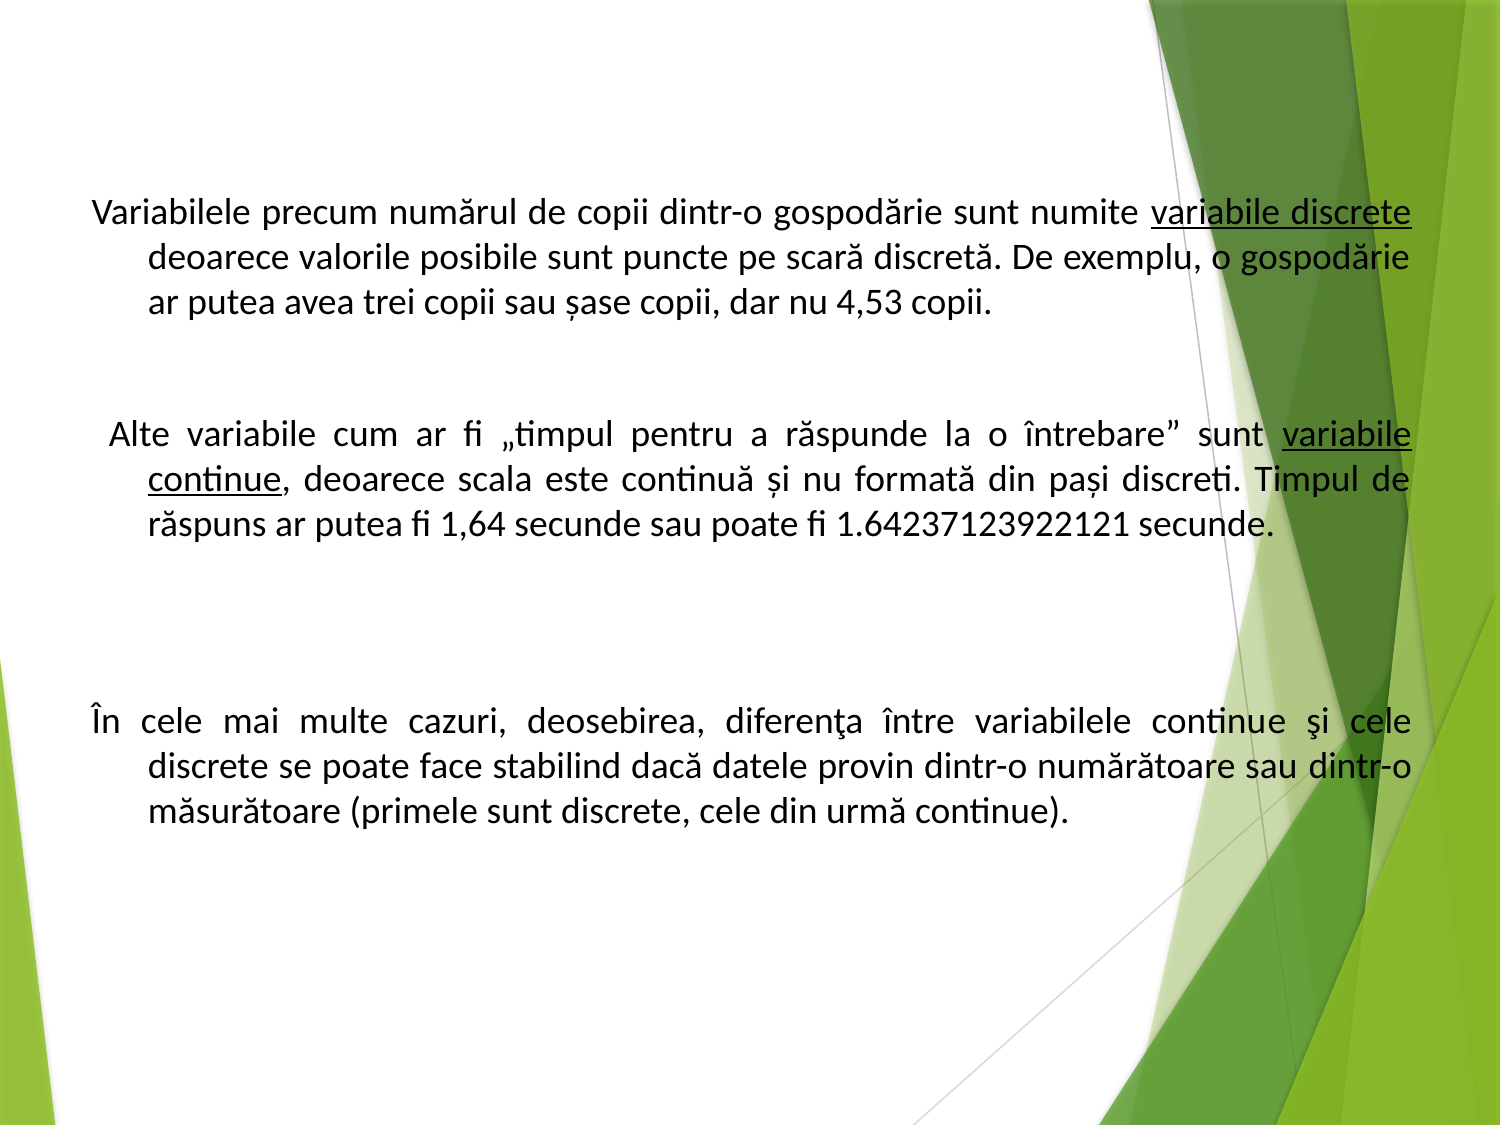

Variabilele precum numărul de copii dintr-o gospodărie sunt numite variabile discrete deoarece valorile posibile sunt puncte pe scară discretă. De exemplu, o gospodărie ar putea avea trei copii sau șase copii, dar nu 4,53 copii.

 Alte variabile cum ar fi „timpul pentru a răspunde la o întrebare” sunt variabile continue, deoarece scala este continuă și nu formată din pași discreti. Timpul de răspuns ar putea fi 1,64 secunde sau poate fi 1.64237123922121 secunde.

În cele mai multe cazuri, deosebirea, diferenţa între variabilele continue şi cele discrete se poate face stabilind dacă datele provin dintr-o numărătoare sau dintr-o măsurătoare (primele sunt discrete, cele din urmă continue).